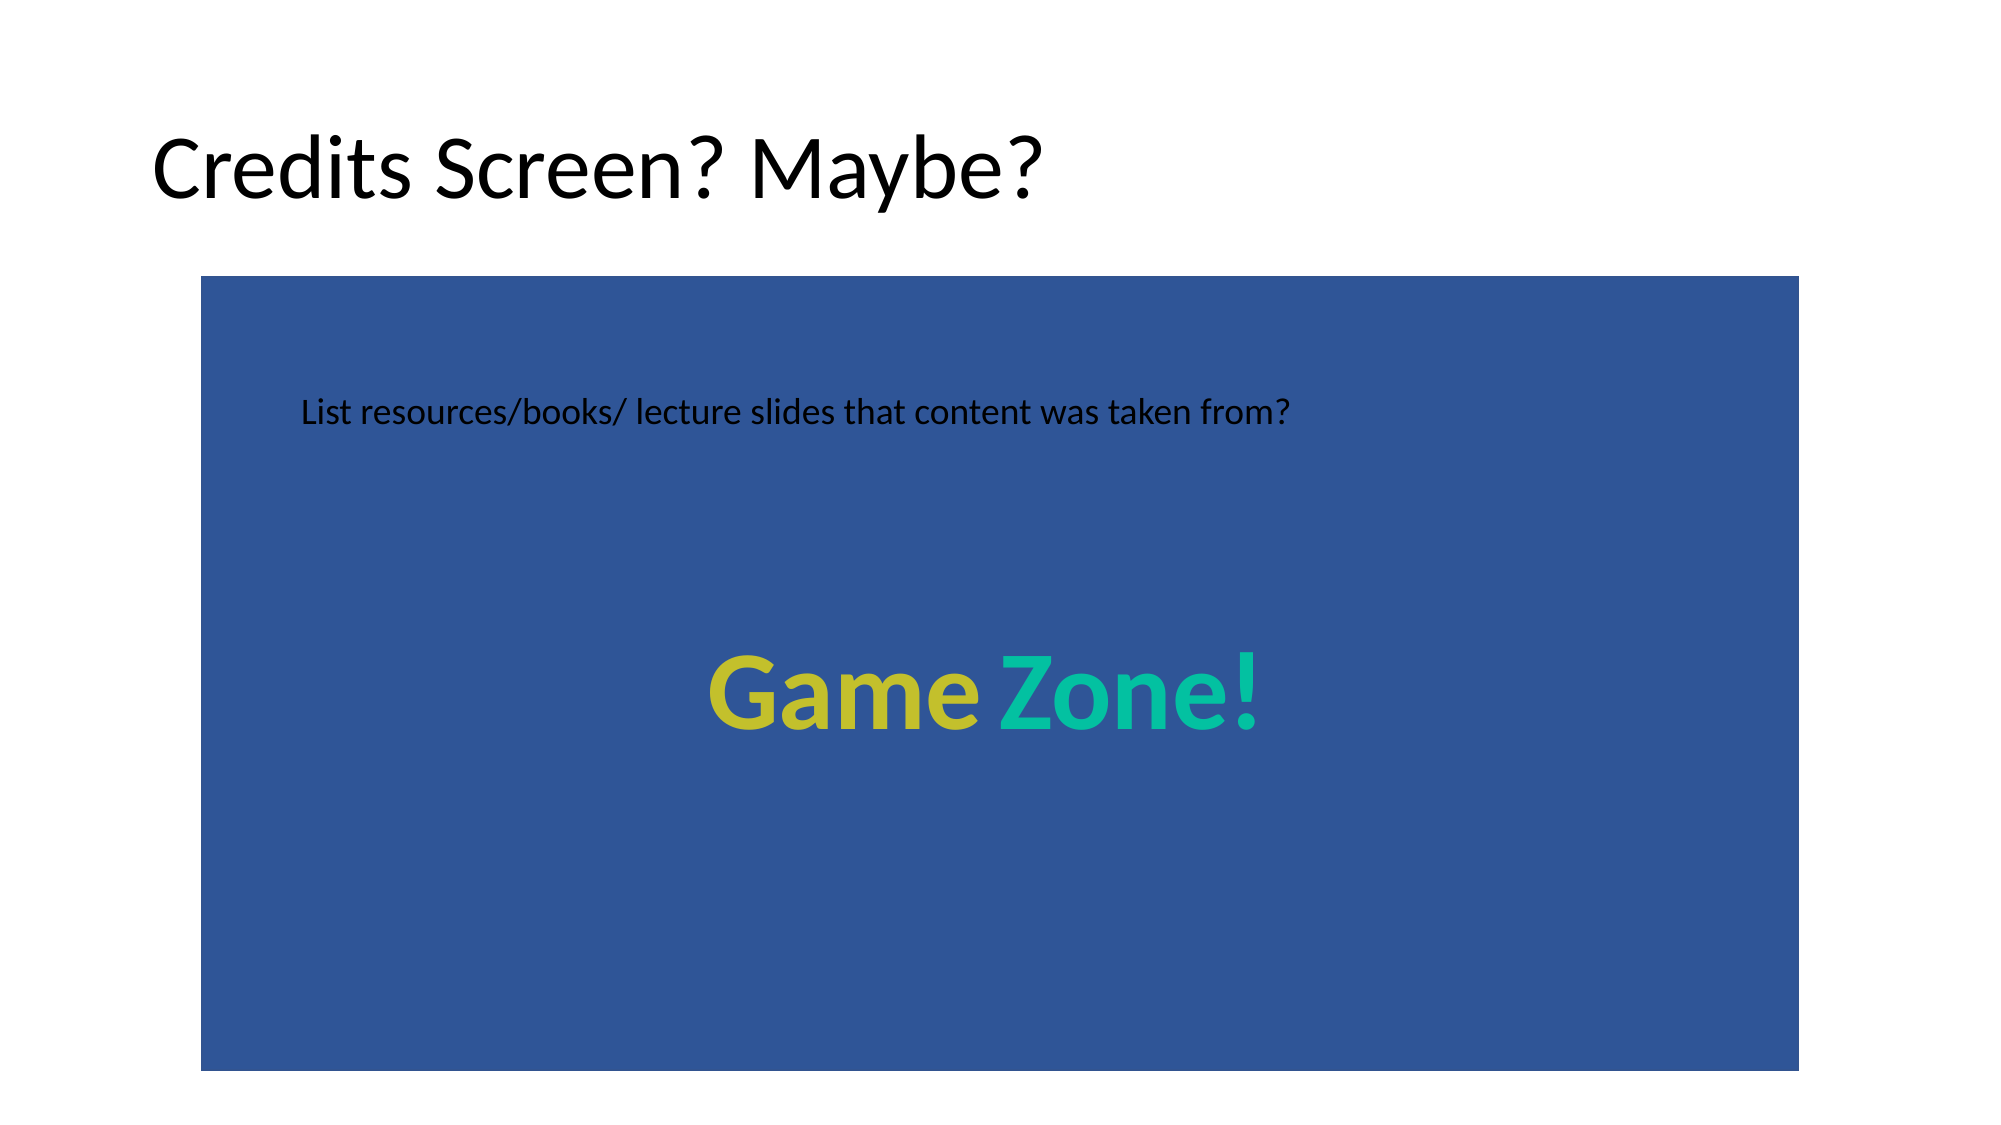

# Credits Screen? Maybe?

List resources/books/ lecture slides that content was taken from?
Zone!

Game